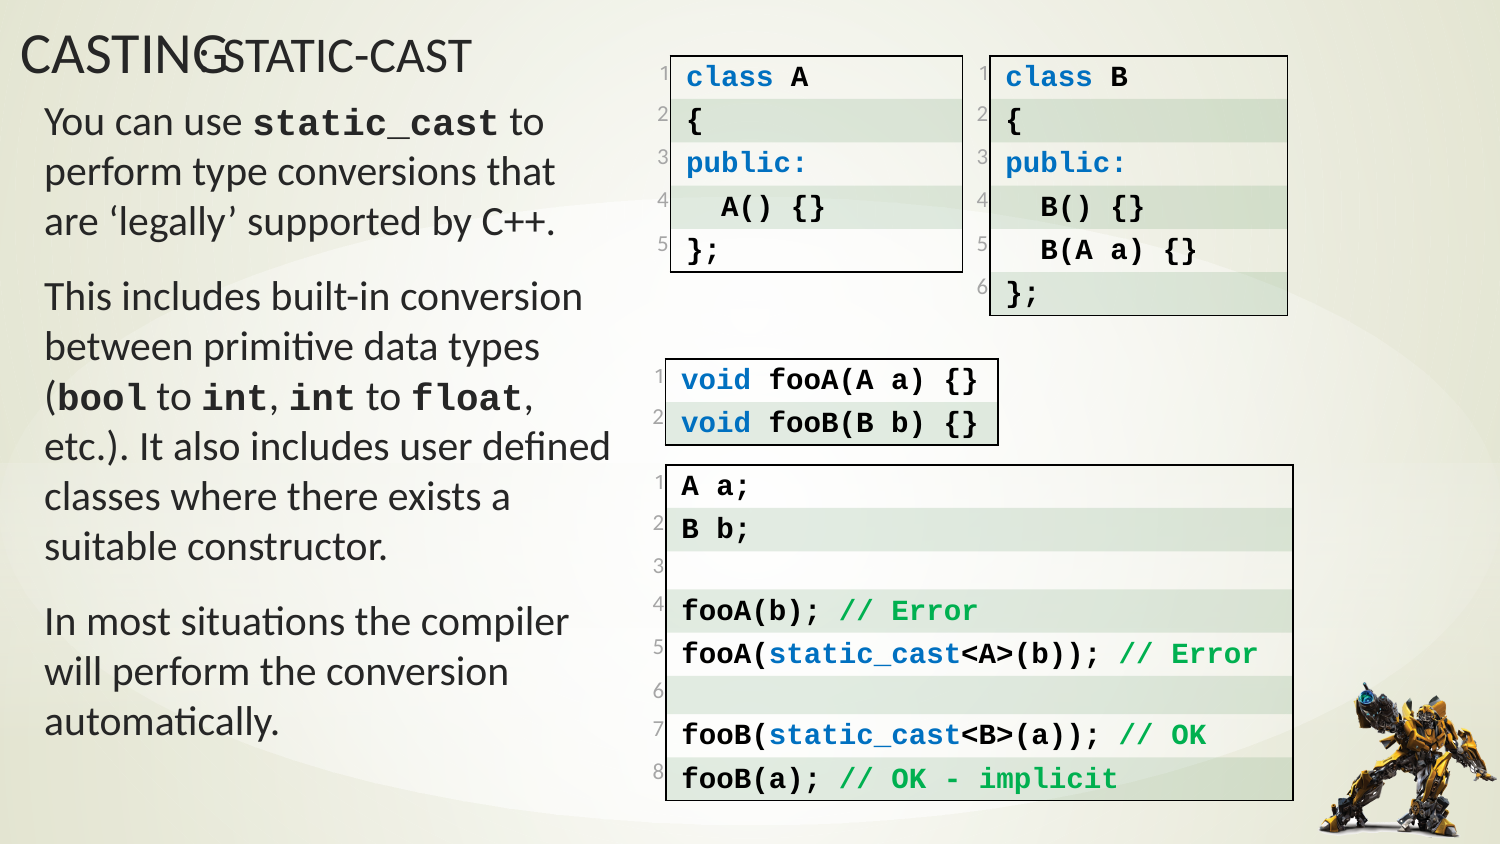

: Static-Cast
| 1 | class A |
| --- | --- |
| 2 | { |
| 3 | public: |
| 4 | A() {} |
| 5 | }; |
| 1 | class B |
| --- | --- |
| 2 | { |
| 3 | public: |
| 4 | B() {} |
| 5 | B(A a) {} |
| 6 | }; |
You can use static_cast to perform type conversions that are ‘legally’ supported by C++.

This includes built-in conversion between primitive data types (bool to int, int to float, etc.). It also includes user defined classes where there exists a suitable constructor.

In most situations the compiler will perform the conversion automatically.
| 1 | void fooA(A a) {} |
| --- | --- |
| 2 | void fooB(B b) {} |
| 1 | A a; |
| --- | --- |
| 2 | B b; |
| 3 |  |
| 4 | fooA(b); // Error |
| 5 | fooA(static\_cast<A>(b)); // Error |
| 6 |  |
| 7 | fooB(static\_cast<B>(a)); // OK |
| 8 | fooB(a); // OK - implicit |